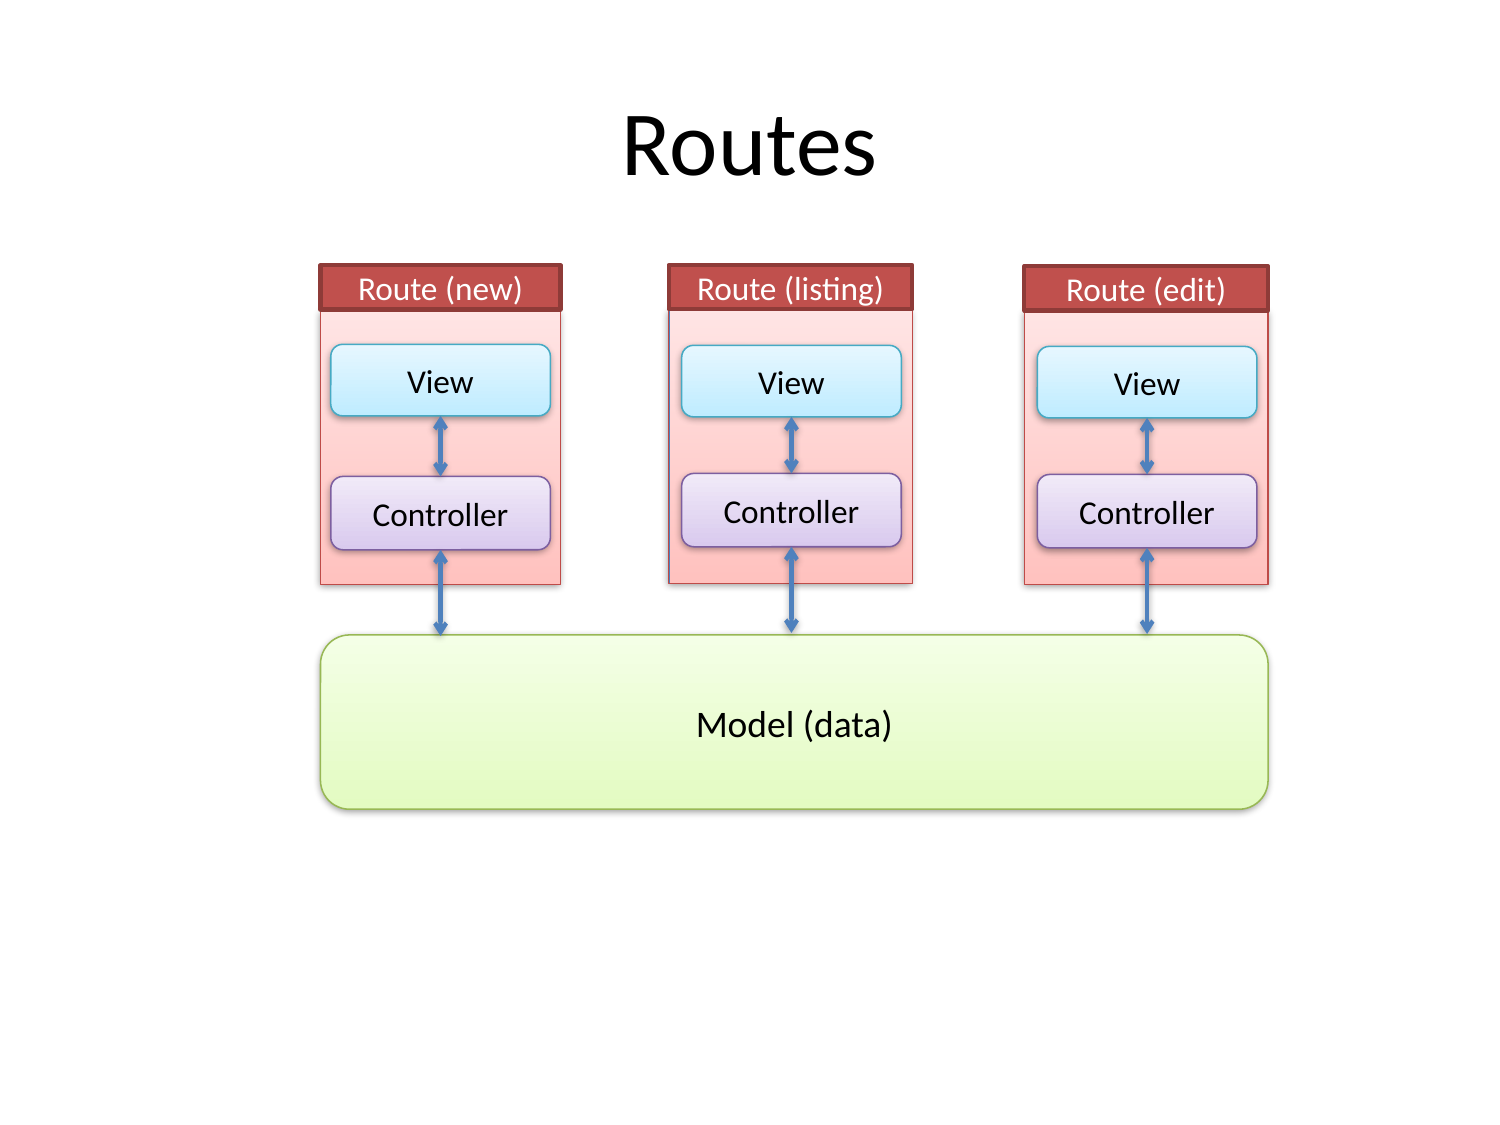

# Routes
Route (listing)
Route (new)
Route (edit)

View
View
View
Controller
Controller
Controller
Model (data)